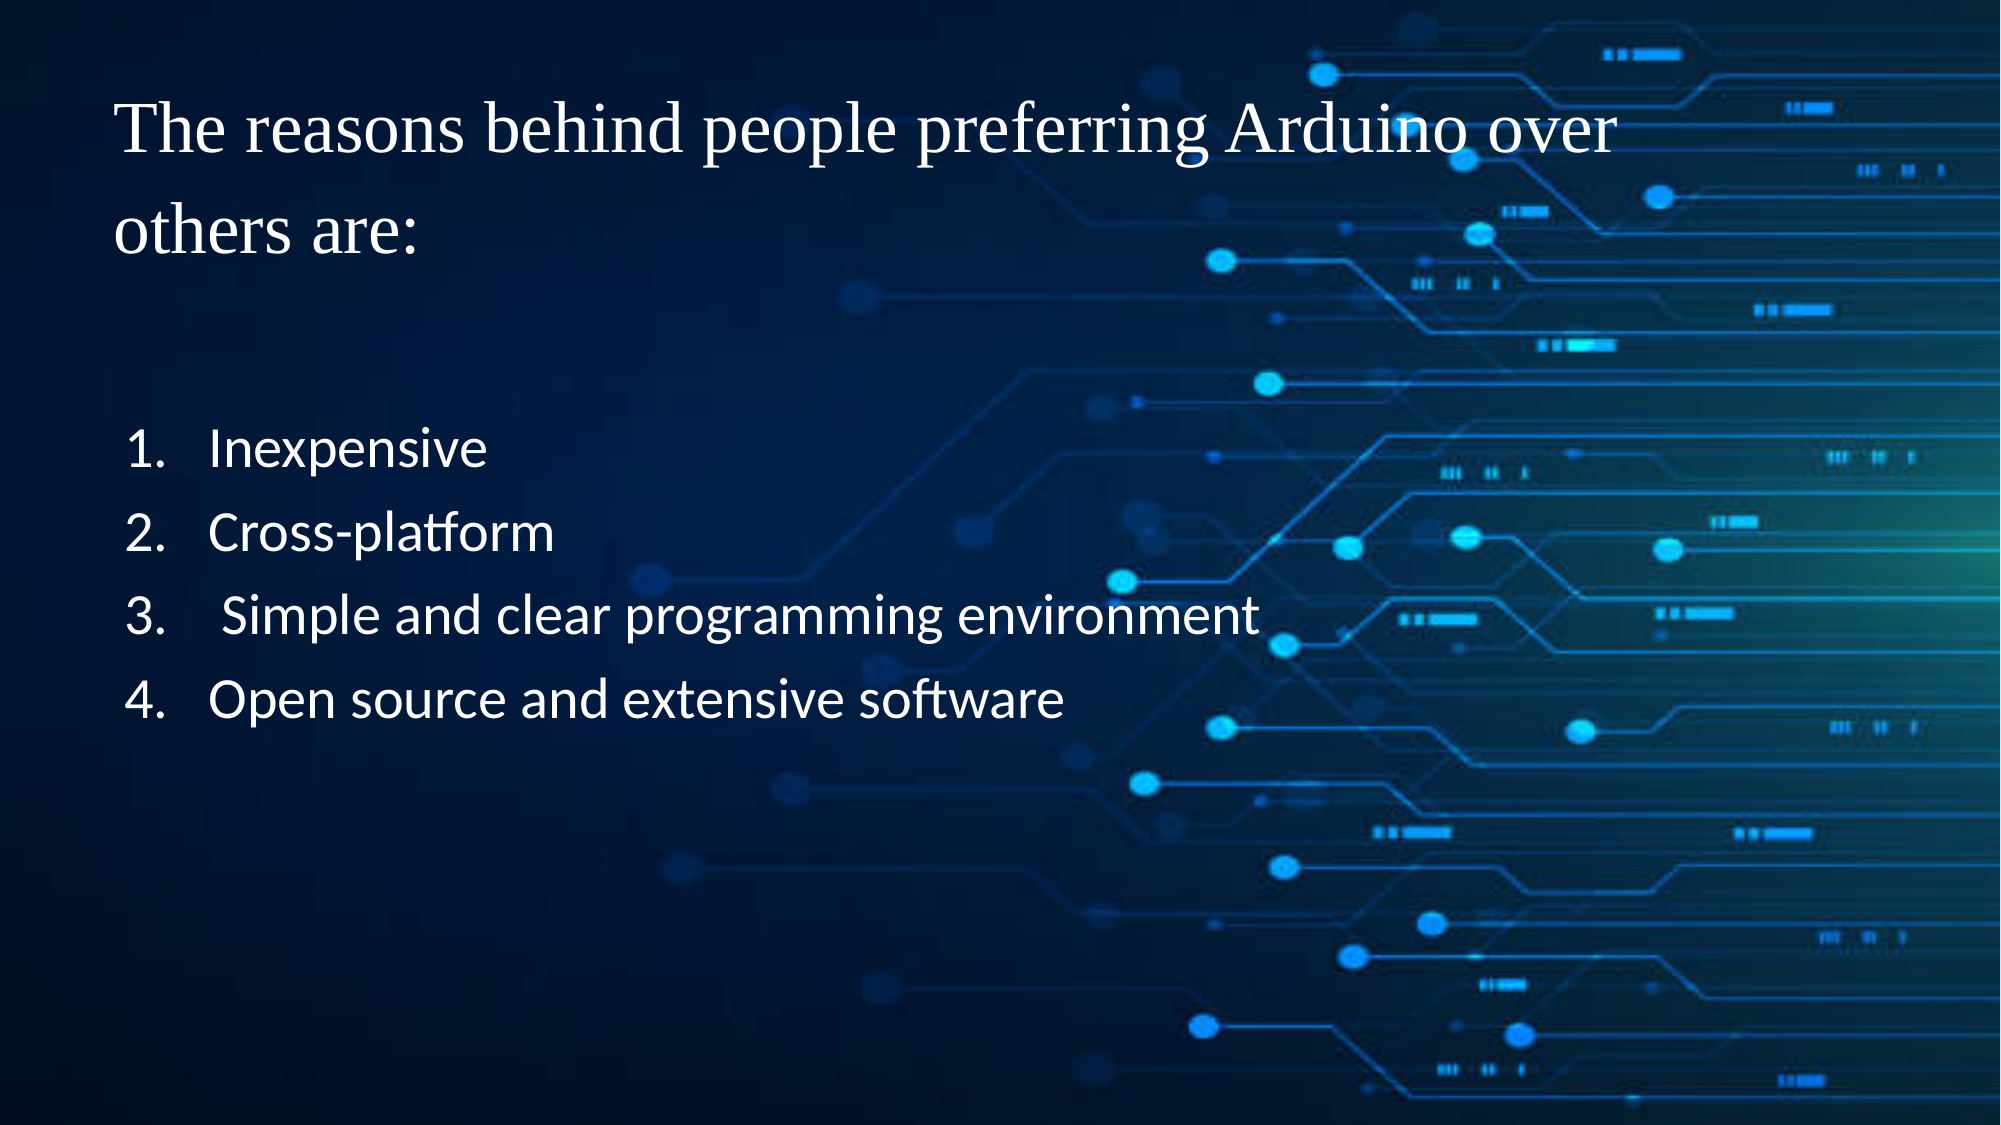

# The reasons behind people preferring Arduino over others are:
Inexpensive
Cross-platform
 Simple and clear programming environment
Open source and extensive software